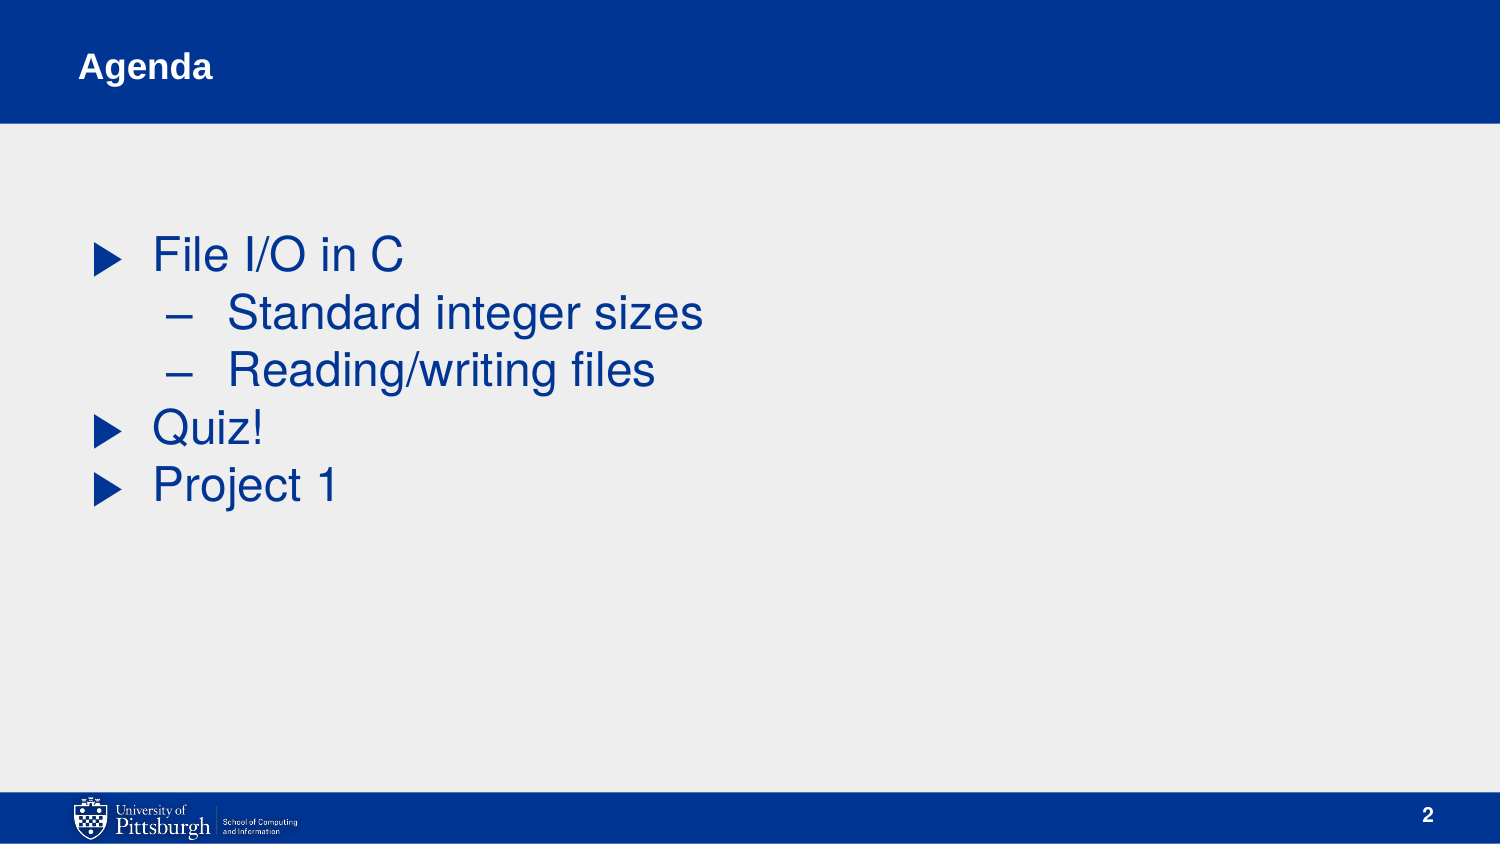

# Agenda

File I/O in C
Standard integer sizes
Reading/writing files
Quiz!
Project 1
2